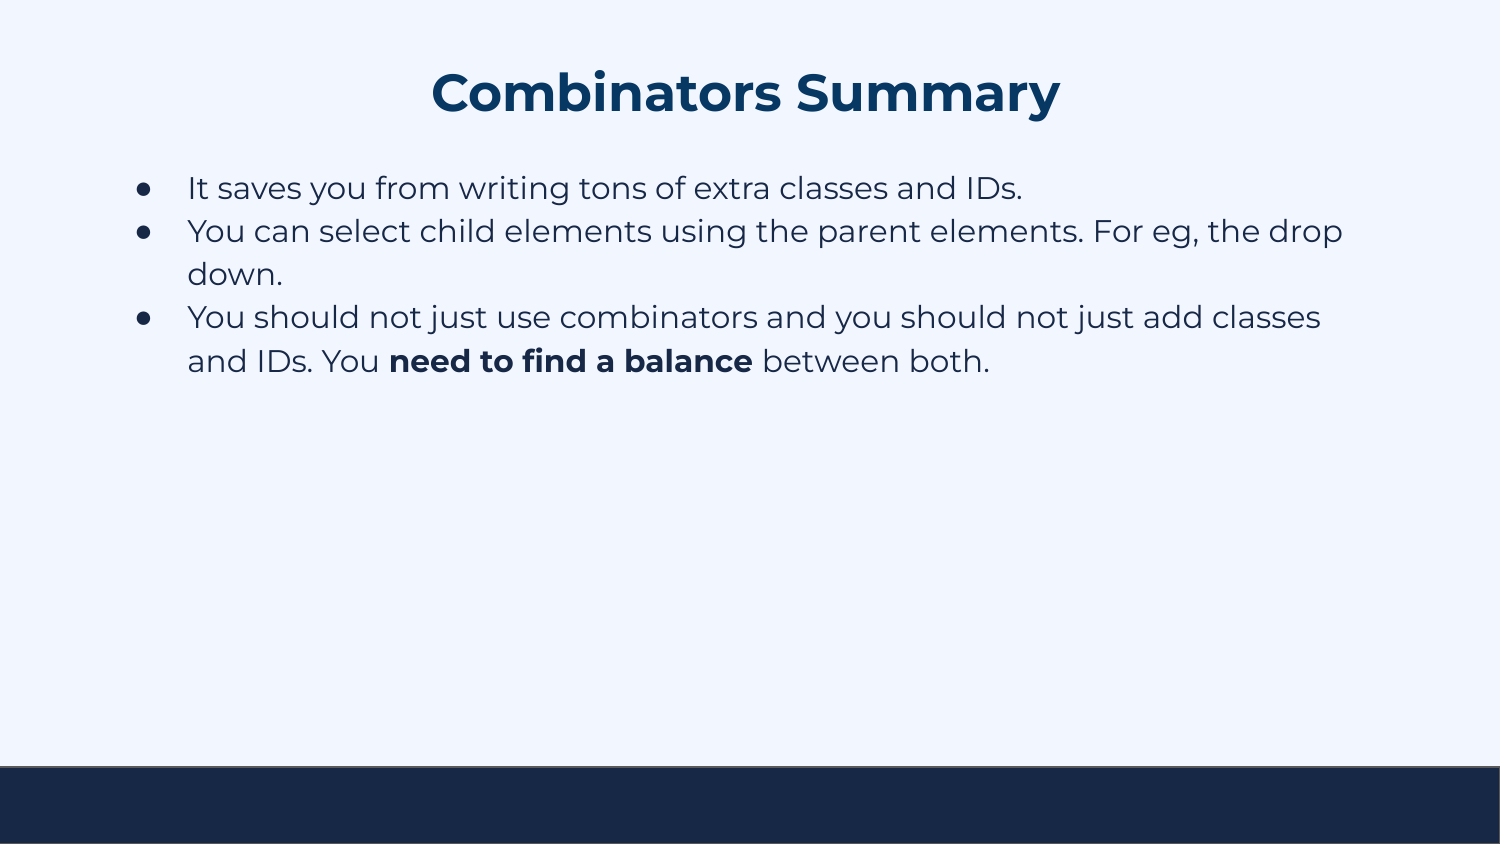

# Combinators Summary
It saves you from writing tons of extra classes and IDs.
You can select child elements using the parent elements. For eg, the drop down.
You should not just use combinators and you should not just add classes and IDs. You need to find a balance between both.